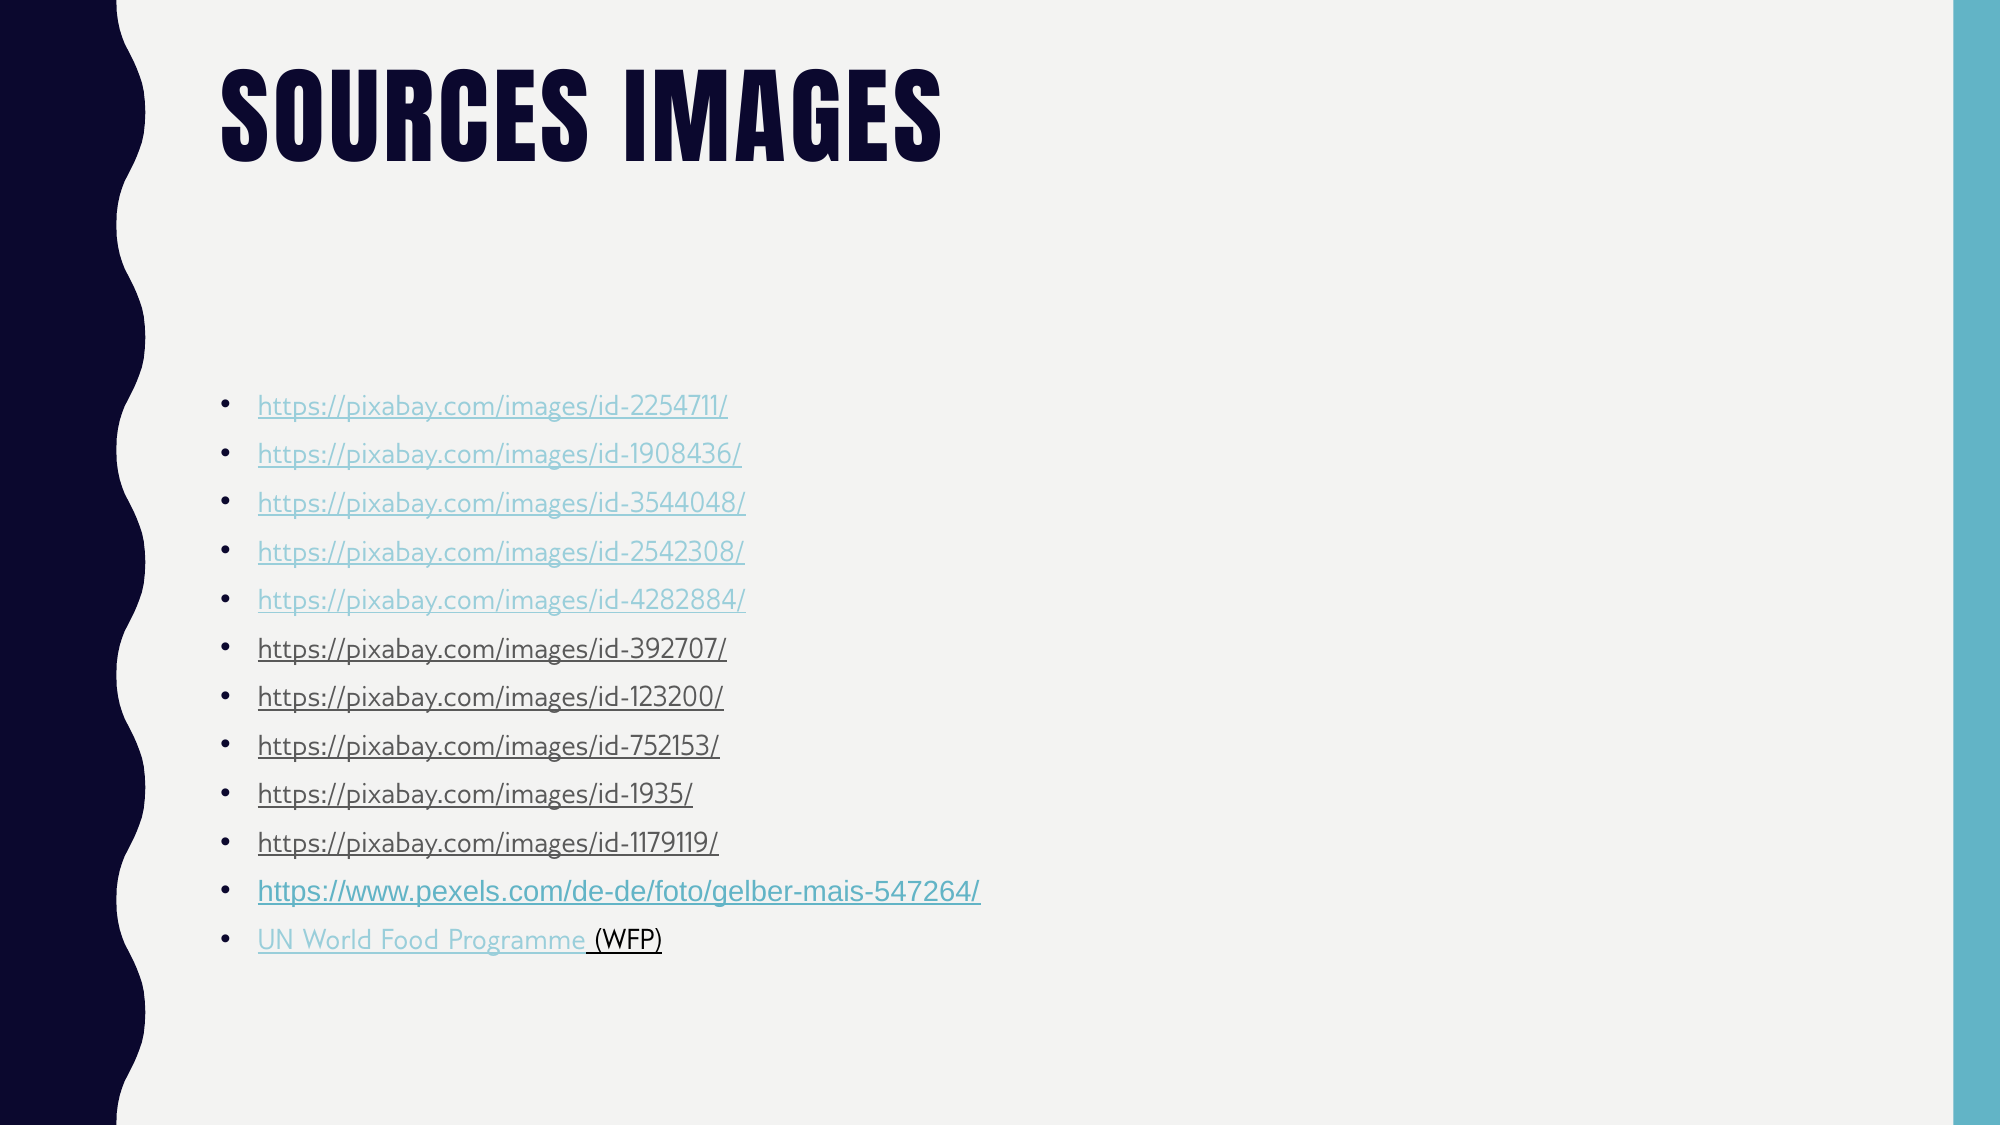

# Sources IMAGES
https://pixabay.com/images/id-2254711/
https://pixabay.com/images/id-1908436/
https://pixabay.com/images/id-3544048/
https://pixabay.com/images/id-2542308/
https://pixabay.com/images/id-4282884/
https://pixabay.com/images/id-392707/
https://pixabay.com/images/id-123200/
https://pixabay.com/images/id-752153/
https://pixabay.com/images/id-1935/
https://pixabay.com/images/id-1179119/
https://www.pexels.com/de-de/foto/gelber-mais-547264/
UN World Food Programme (WFP)